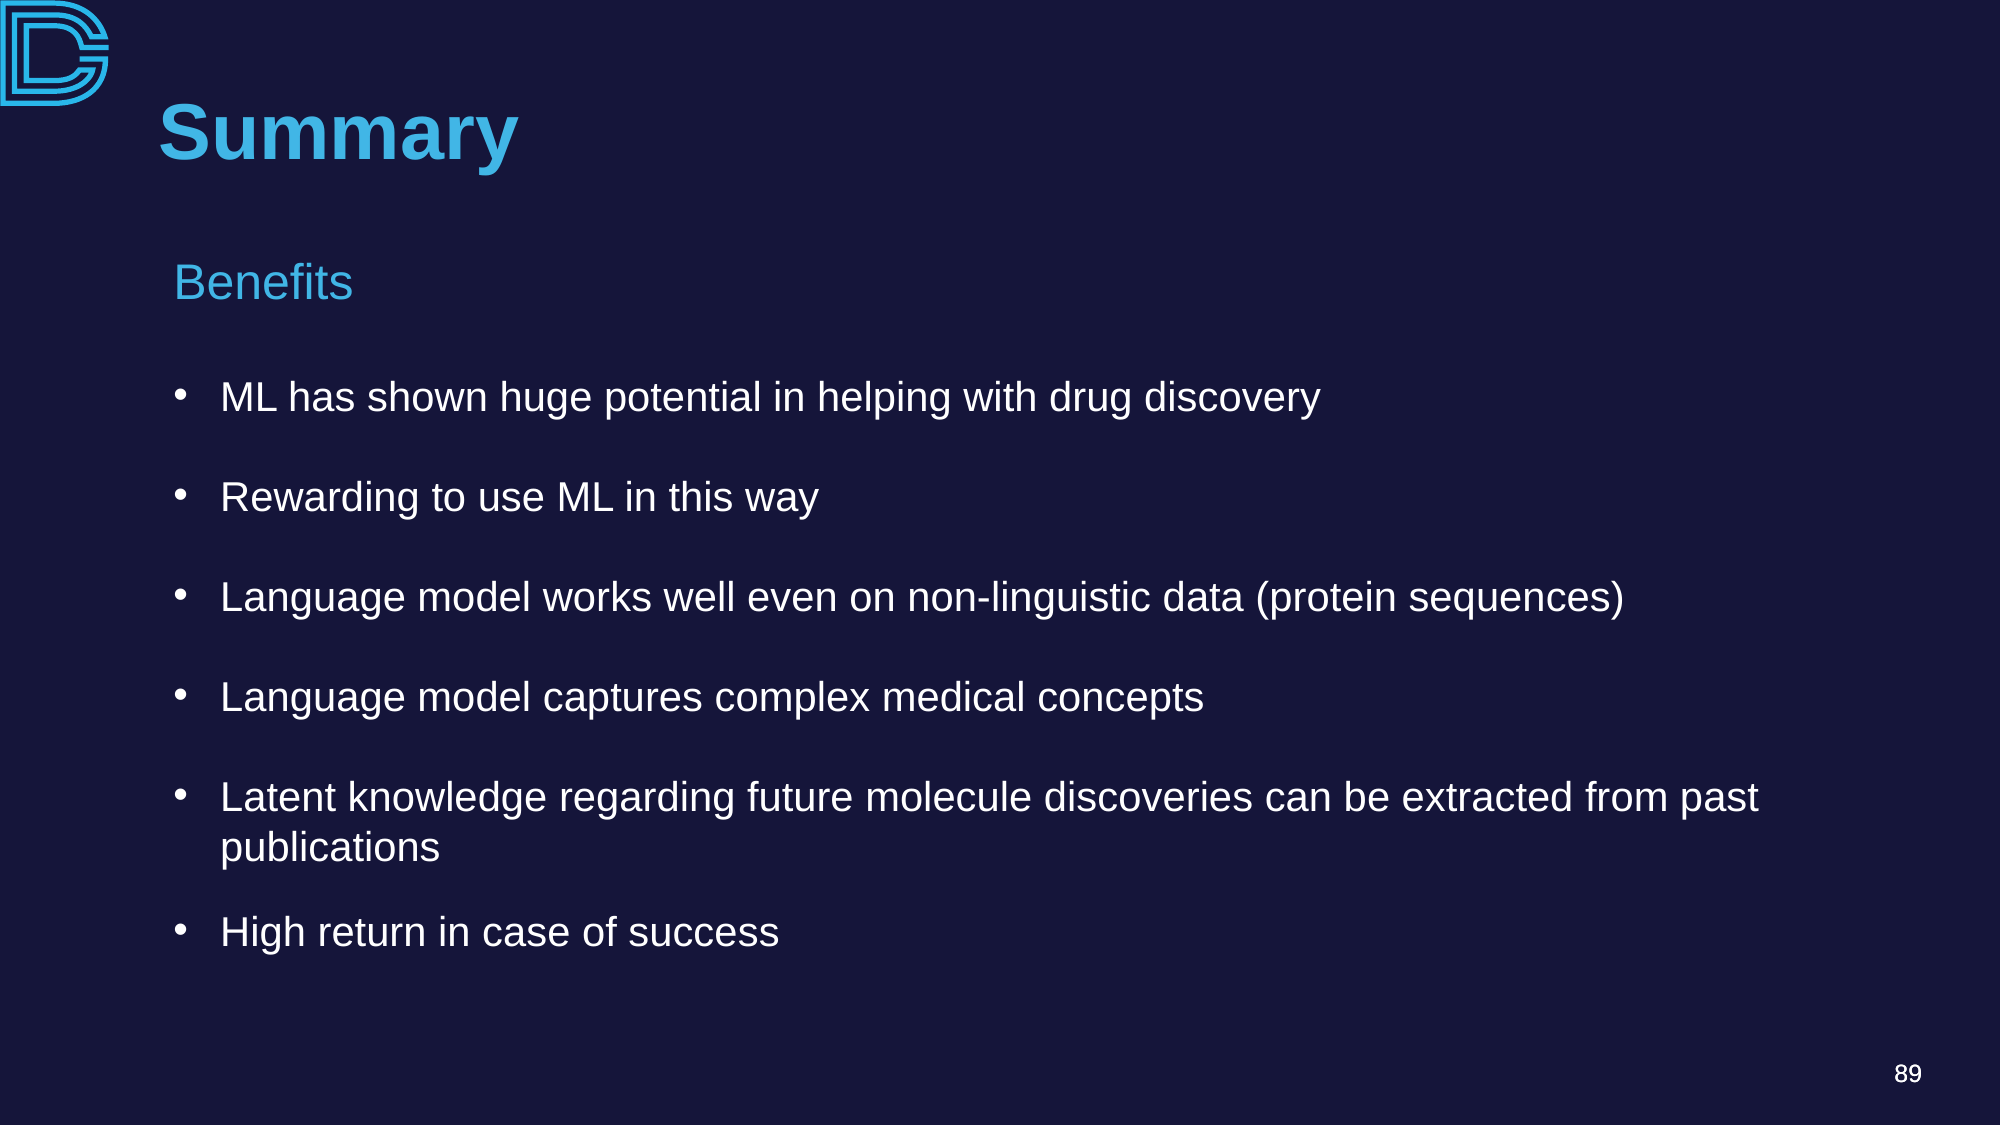

# Summary
Benefits

ML has shown huge potential in helping with drug discovery

Rewarding to use ML in this way

Language model works well even on non-linguistic data (protein sequences)

Language model captures complex medical concepts

Latent knowledge regarding future molecule discoveries can be extracted from past publications

High return in case of success

89